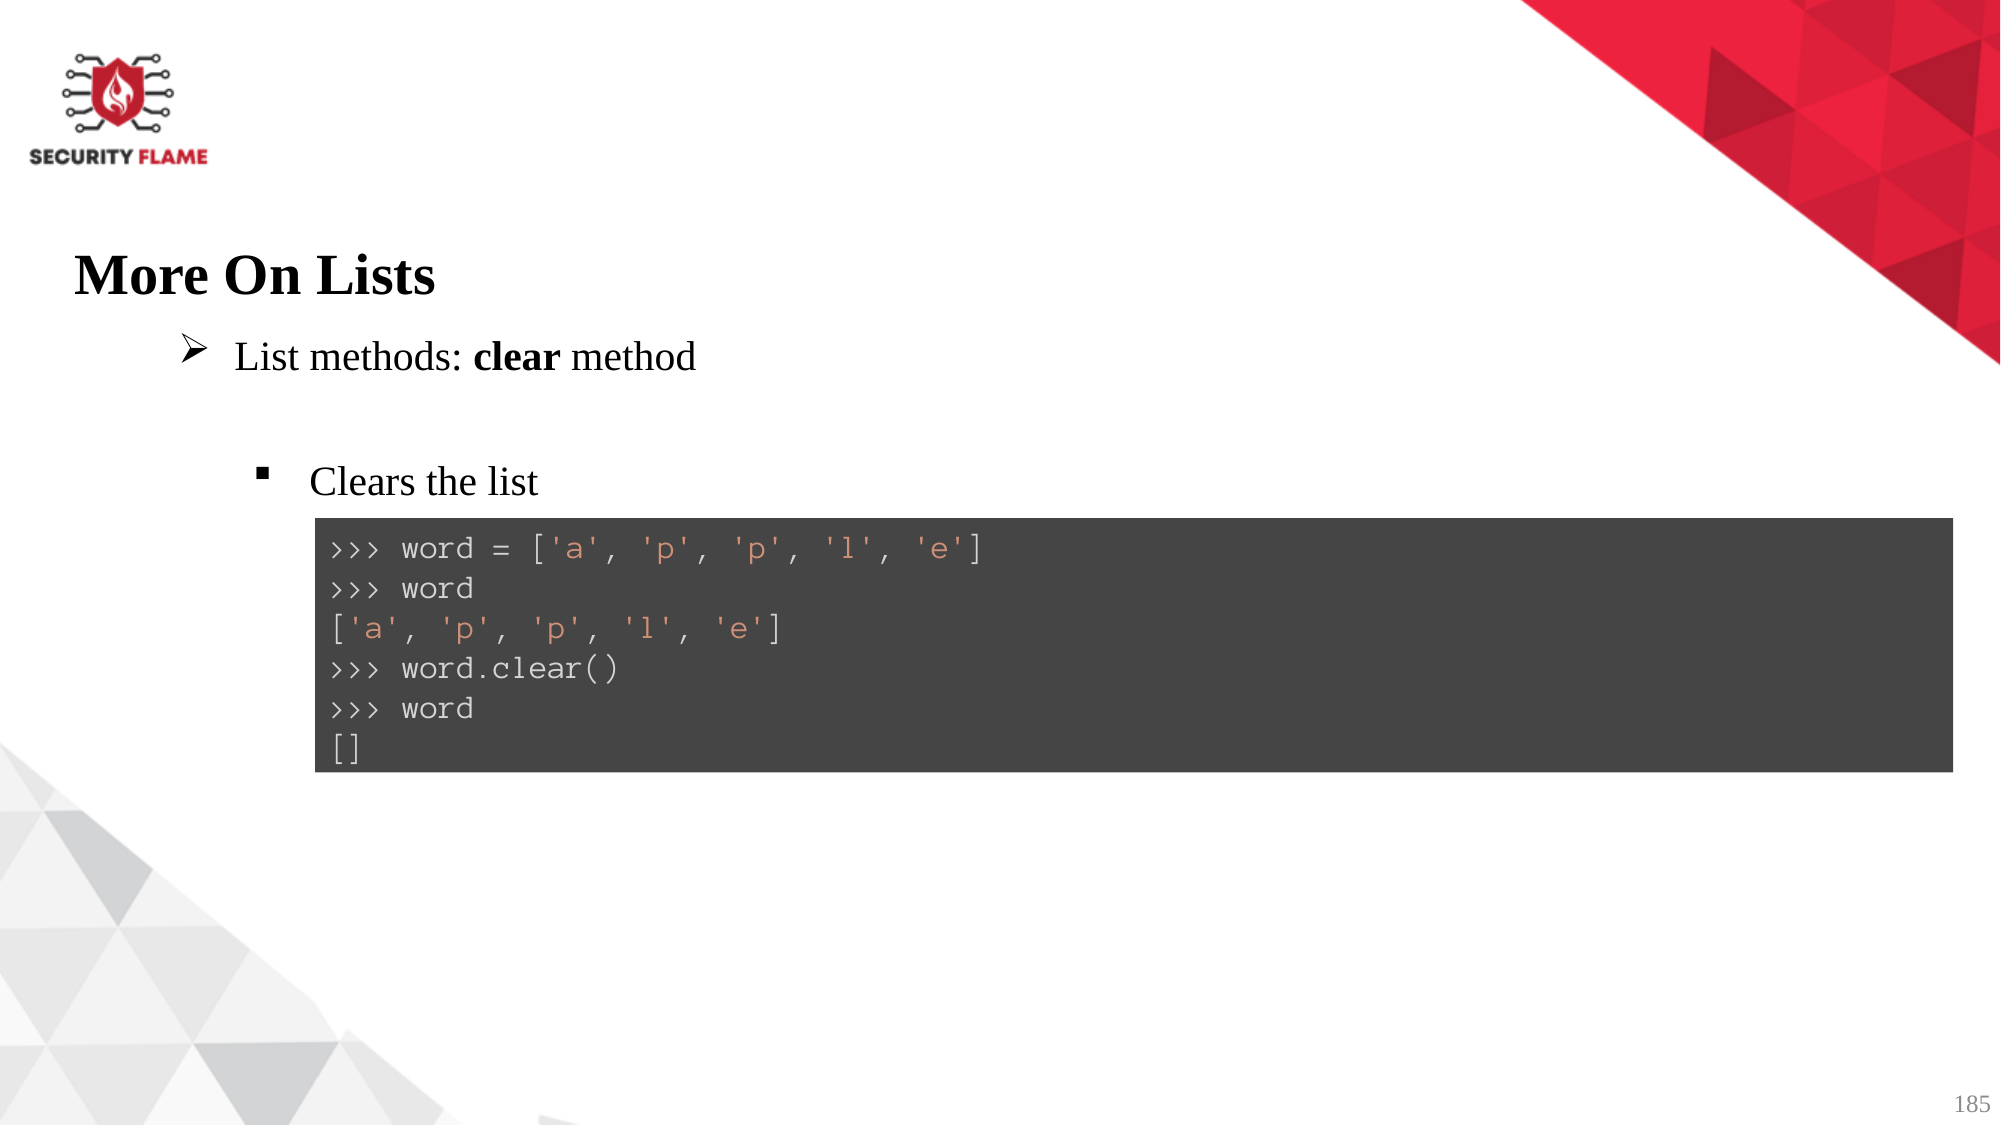

More On Lists
List methods: clear method
Clears the list
>>> word = ['a', 'p', 'p', 'l', 'e']
>>> word
['a', 'p', 'p', 'l', 'e']
>>> word.clear()
>>> word
[]
185